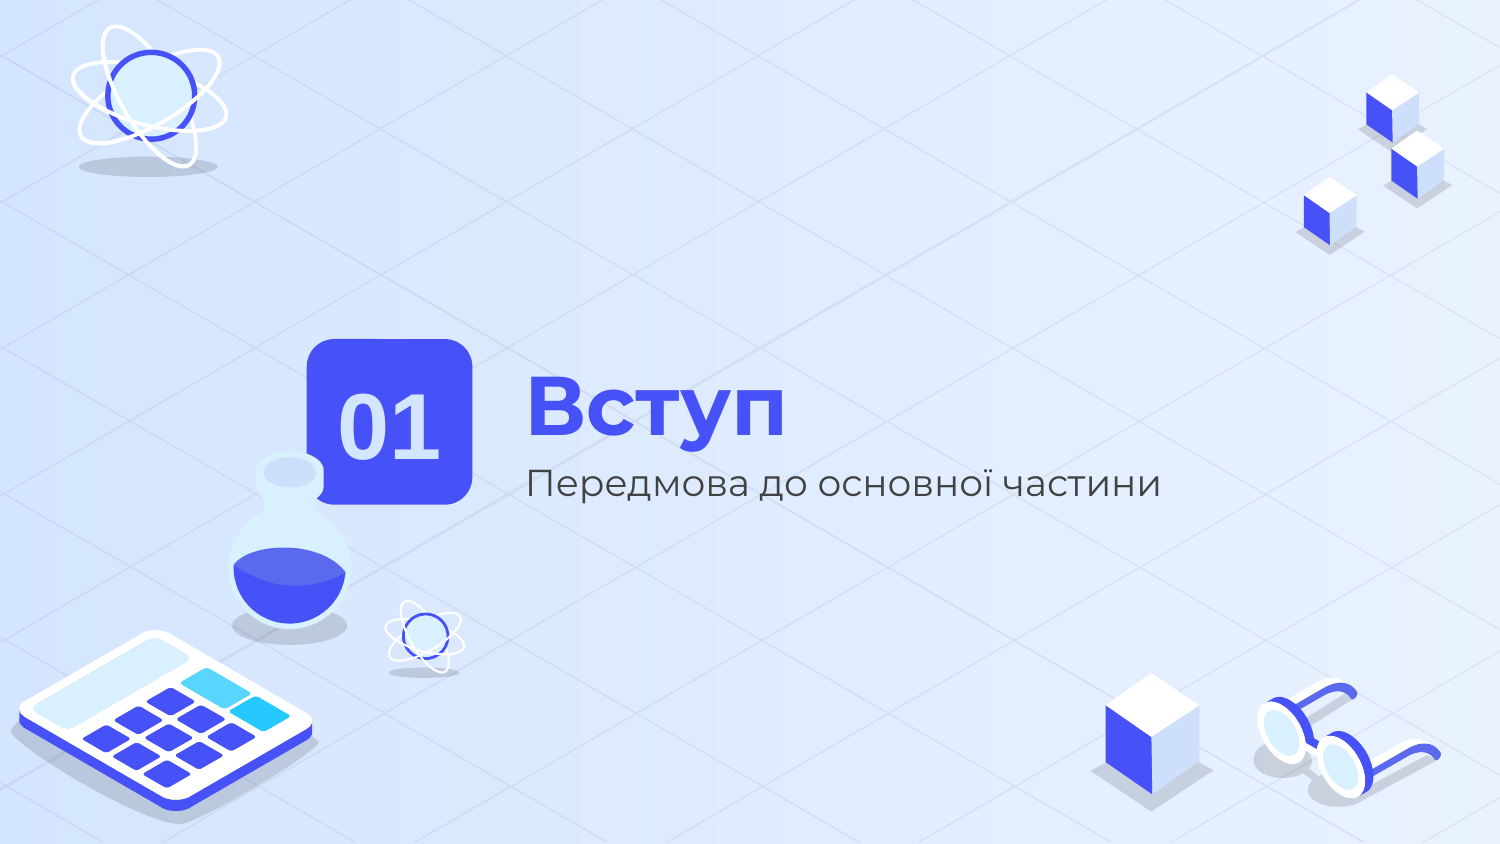

# Вступ

01
Передмова до основної частини